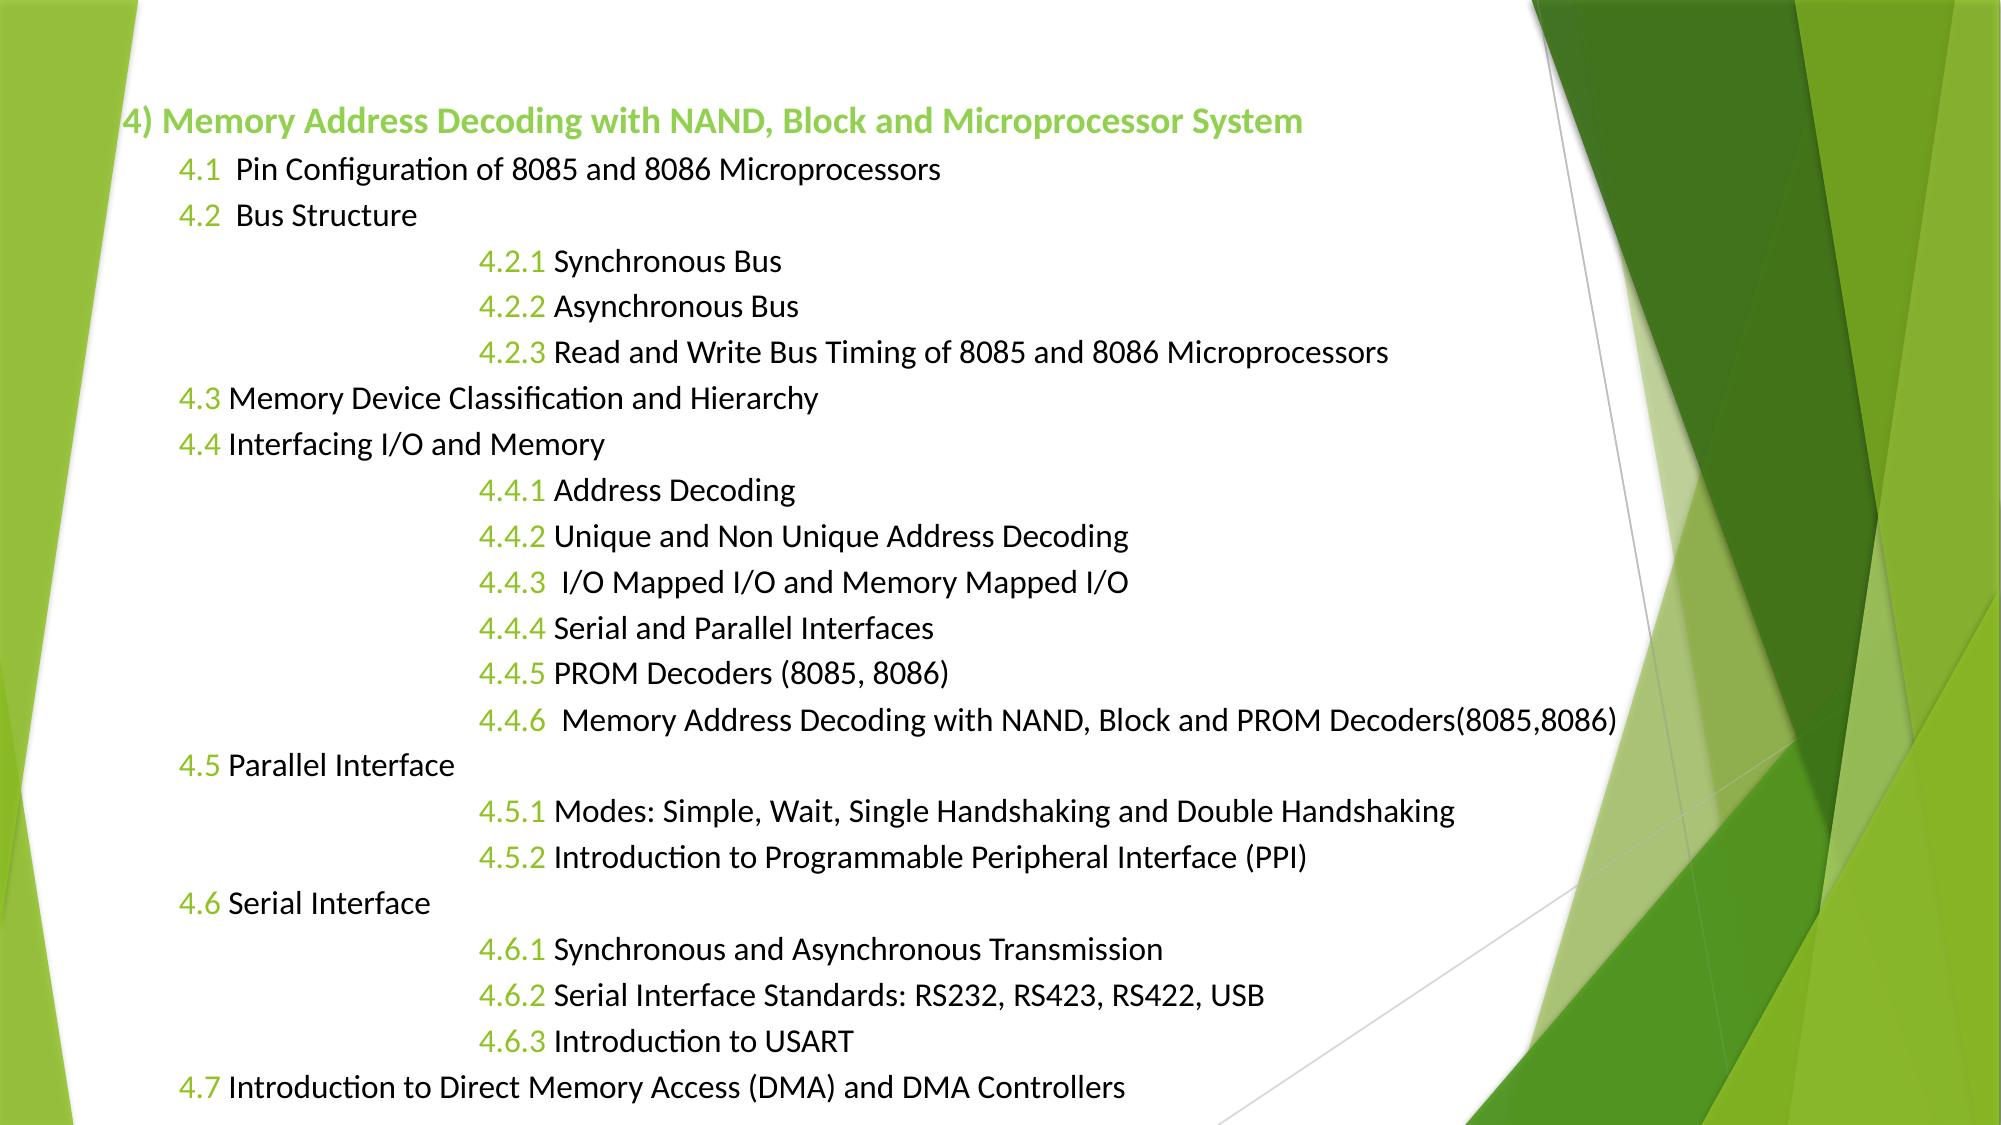

# 4) Memory Address Decoding with NAND, Block and Microprocessor System 4.1  Pin Configuration of 8085 and 8086 Microprocessors 4.2  Bus Structure 4.2.1 Synchronous Bus 4.2.2 Asynchronous Bus 4.2.3 Read and Write Bus Timing of 8085 and 8086 Microprocessors 4.3 Memory Device Classification and Hierarchy 4.4 Interfacing I/O and Memory 4.4.1 Address Decoding 4.4.2 Unique and Non Unique Address Decoding 4.4.3  I/O Mapped I/O and Memory Mapped I/O 4.4.4 Serial and Parallel Interfaces 4.4.5 PROM Decoders (8085, 8086) 4.4.6  Memory Address Decoding with NAND, Block and PROM Decoders(8085,8086) 4.5 Parallel Interface 4.5.1 Modes: Simple, Wait, Single Handshaking and Double Handshaking 4.5.2 Introduction to Programmable Peripheral Interface (PPI) 4.6 Serial Interface 4.6.1 Synchronous and Asynchronous Transmission 4.6.2 Serial Interface Standards: RS232, RS423, RS422, USB 4.6.3 Introduction to USART 4.7 Introduction to Direct Memory Access (DMA) and DMA Controllers